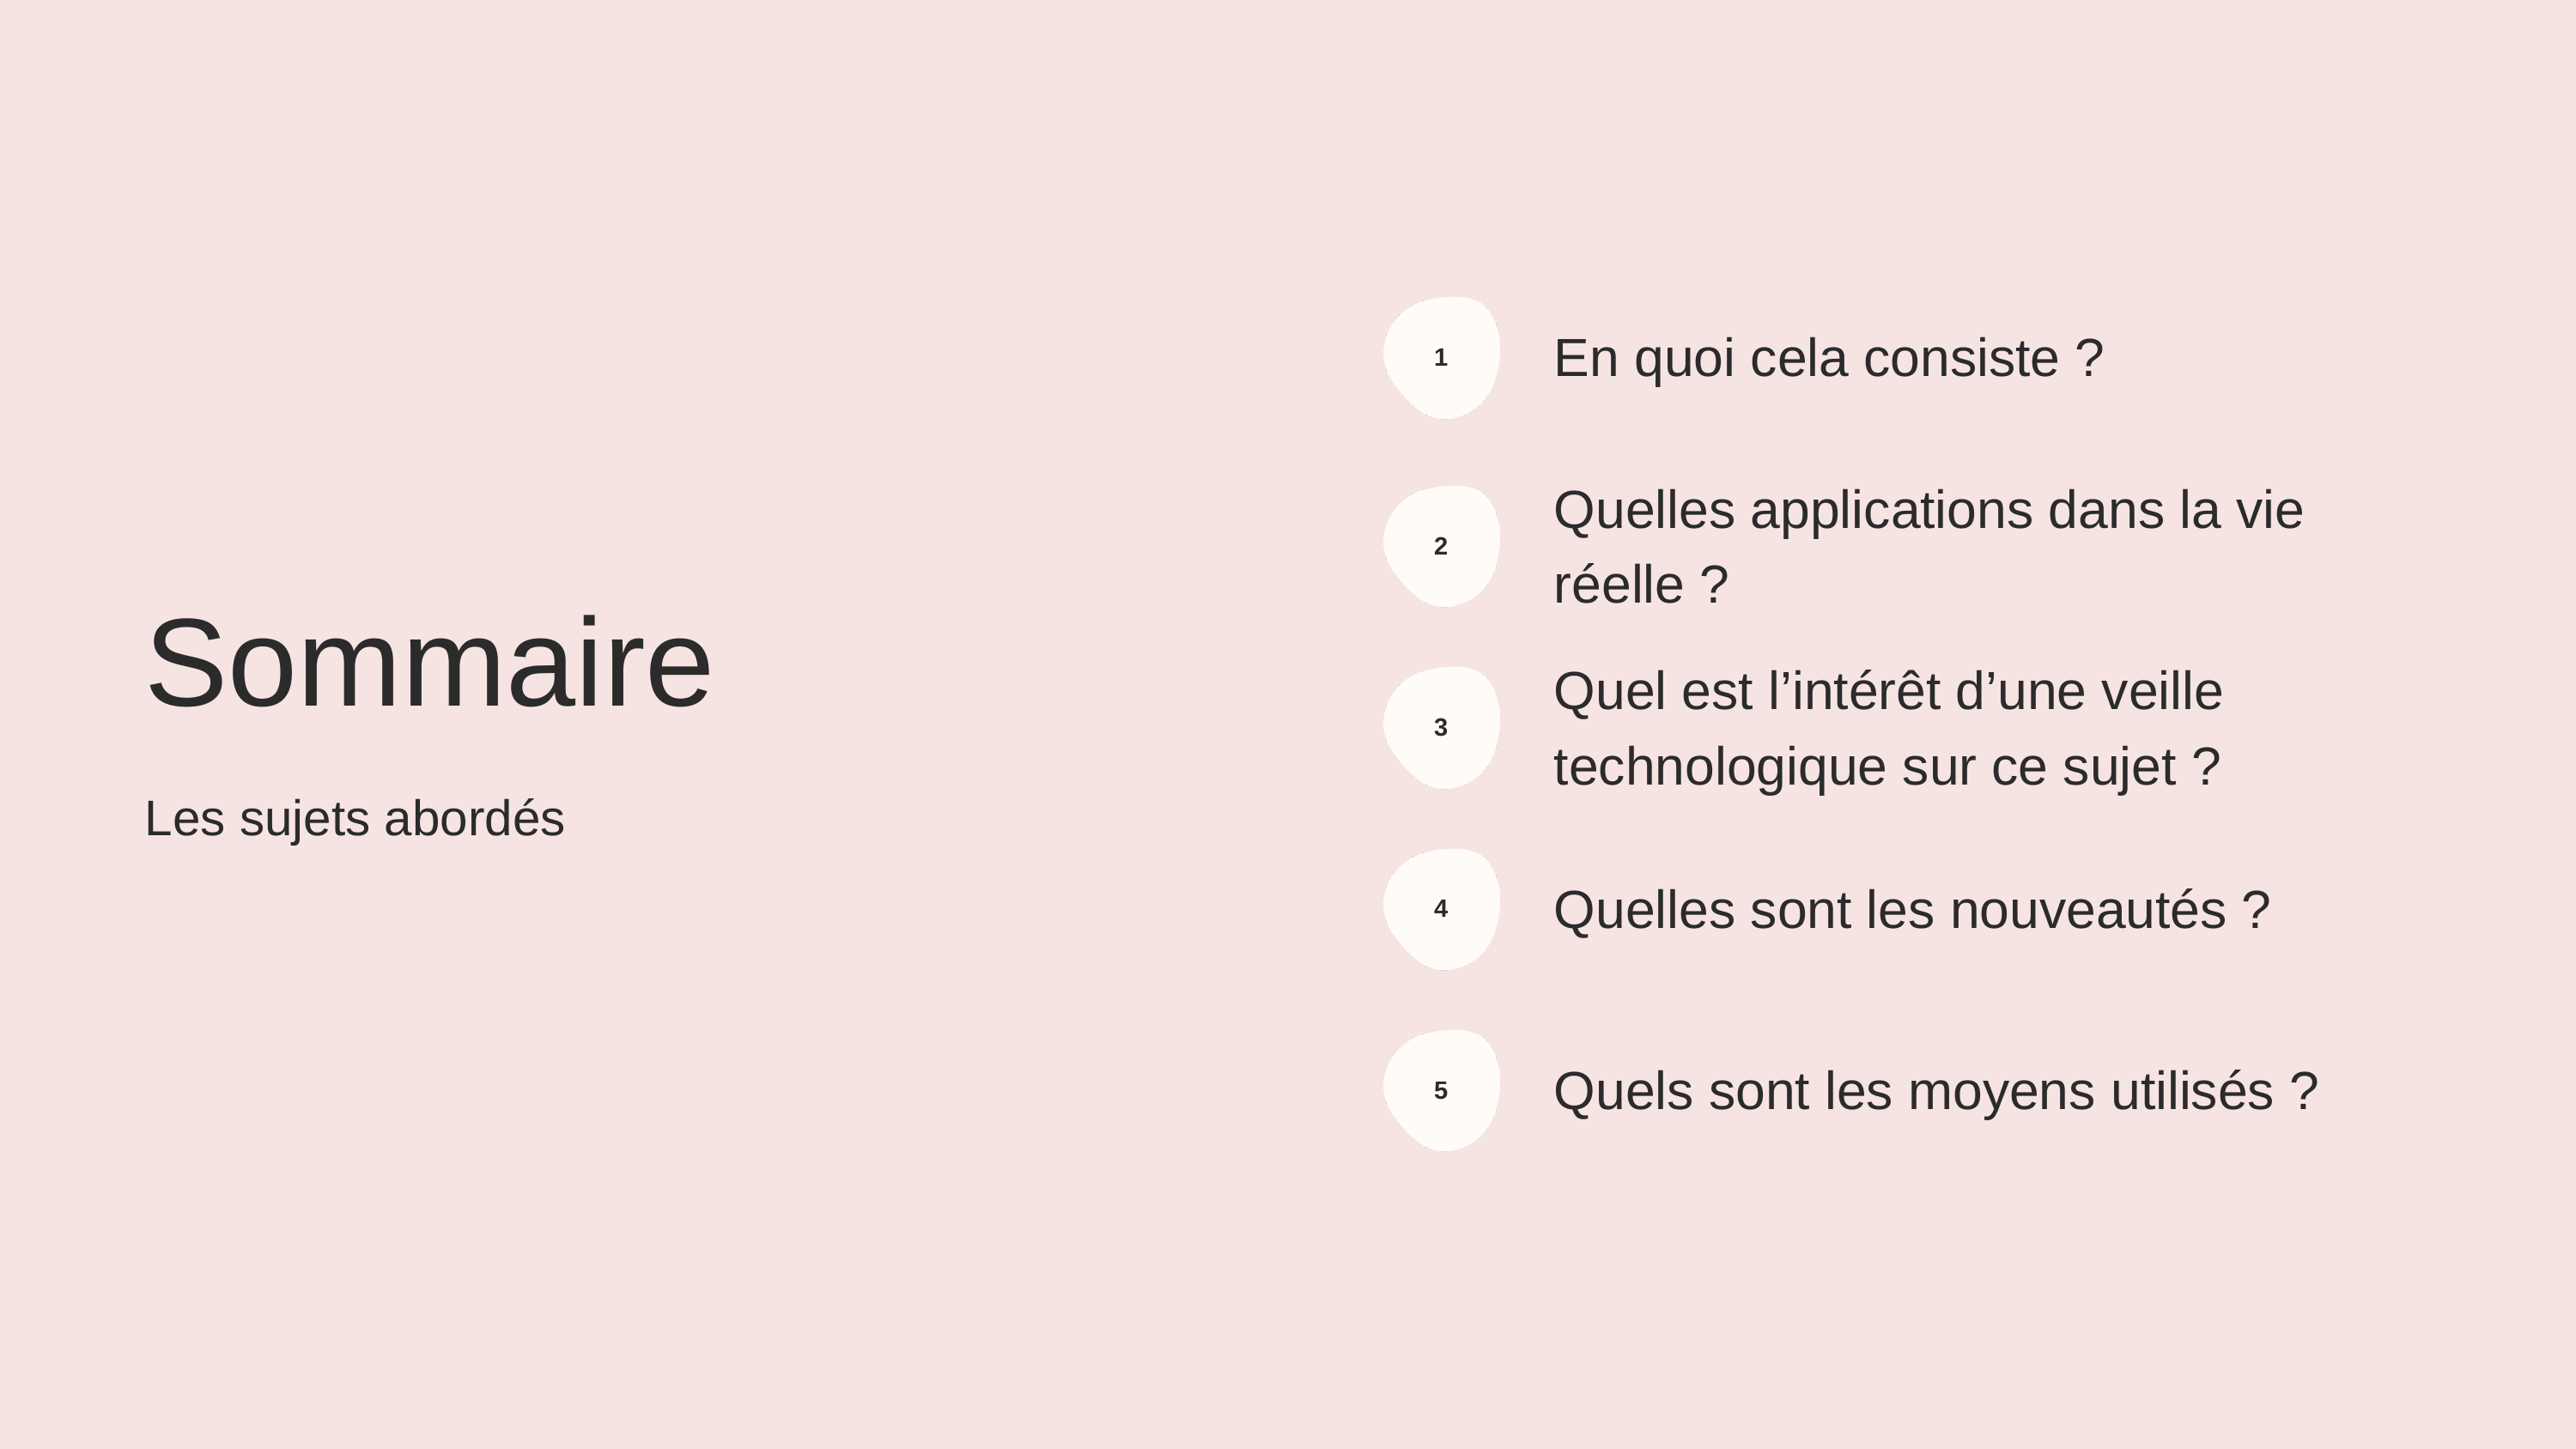

En quoi cela consiste ?
1
Quelles applications dans la vie réelle ?

2
Sommaire
Les sujets abordés
Quel est l’intérêt d’une veille technologique sur ce sujet ?

3

Quelles sont les nouveautés ?
4

Quels sont les moyens utilisés ?
5